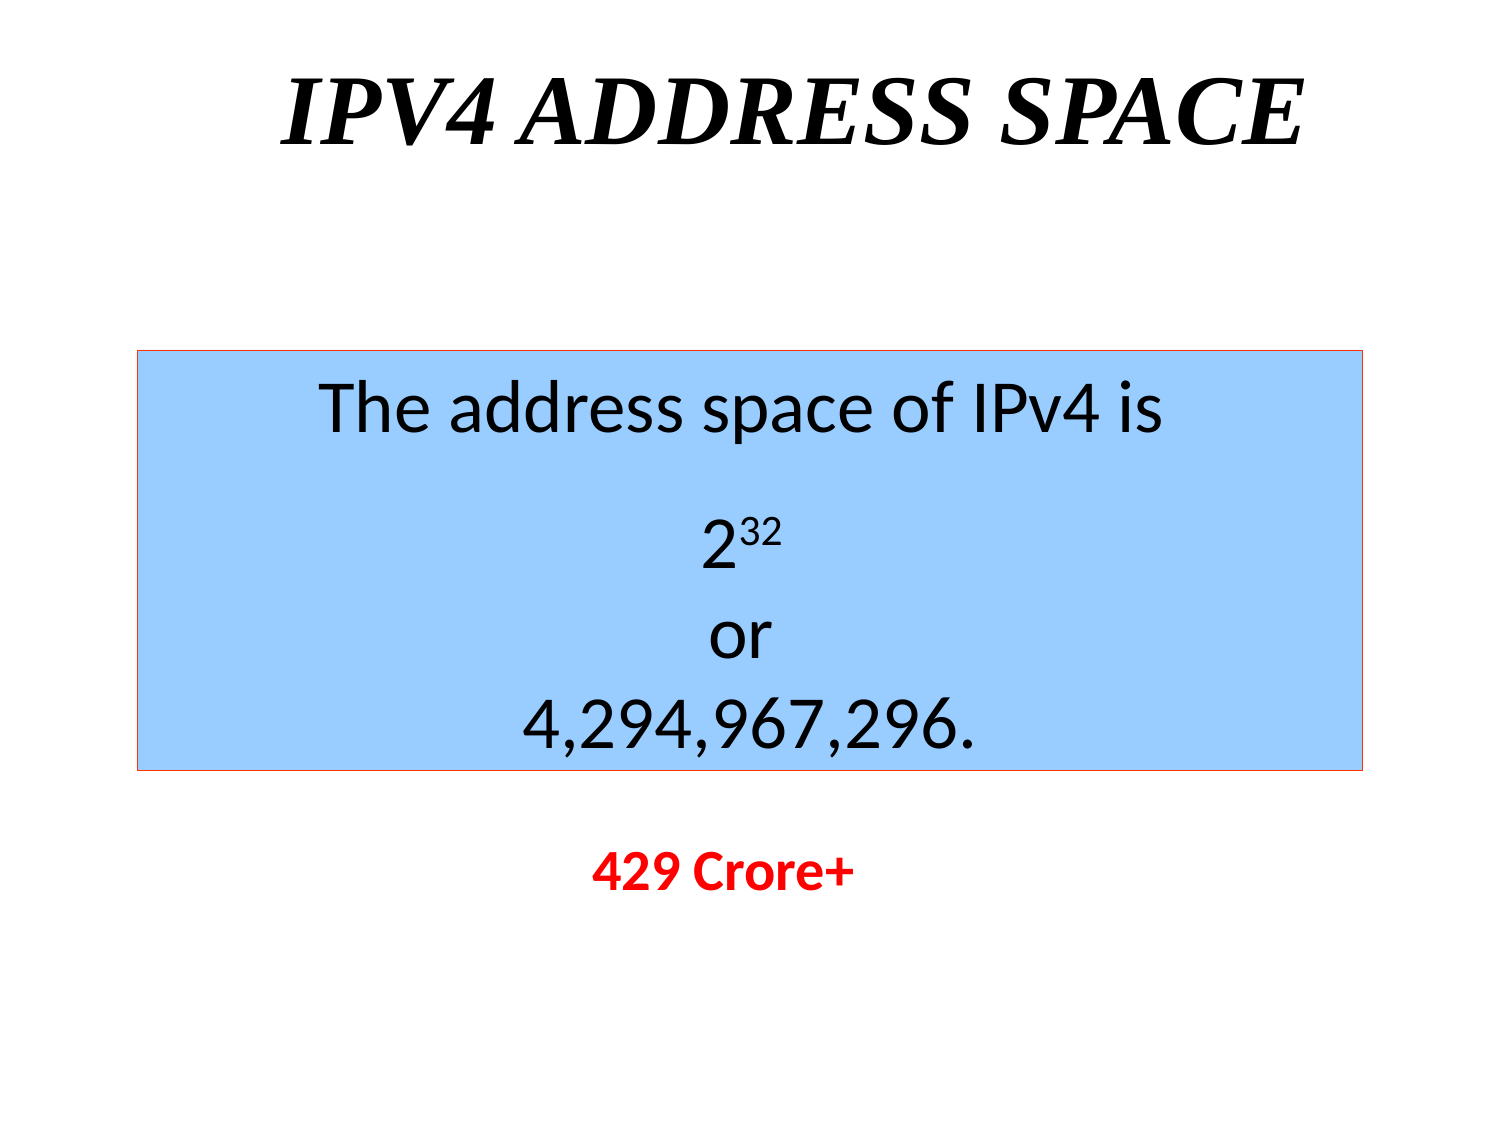

IPv4 address space
The address space of IPv4 is
232
or
4,294,967,296.
429 Crore+